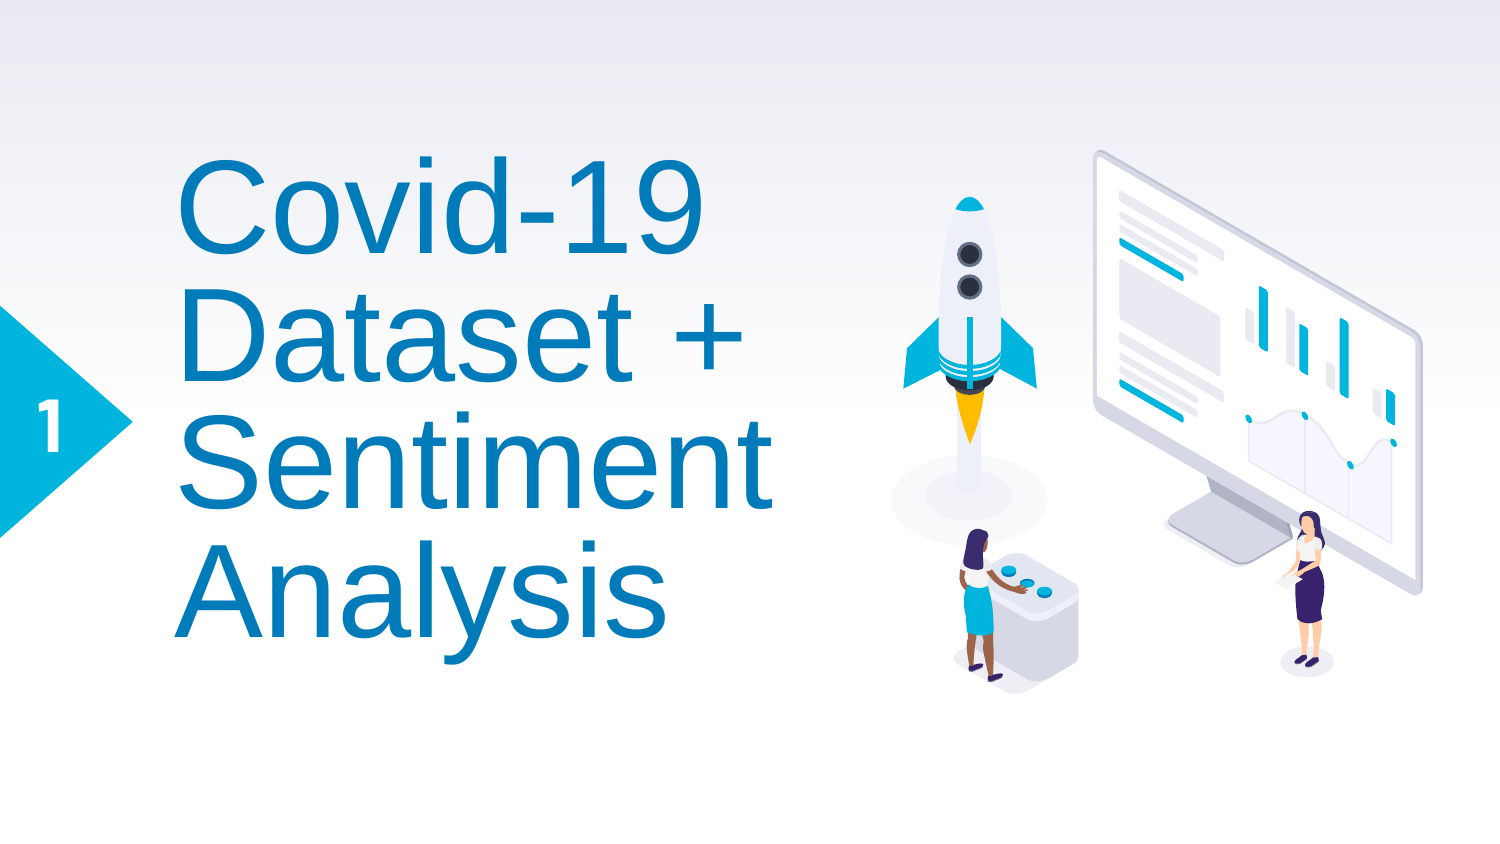

# Covid-19 Dataset +
Sentiment Analysis
1